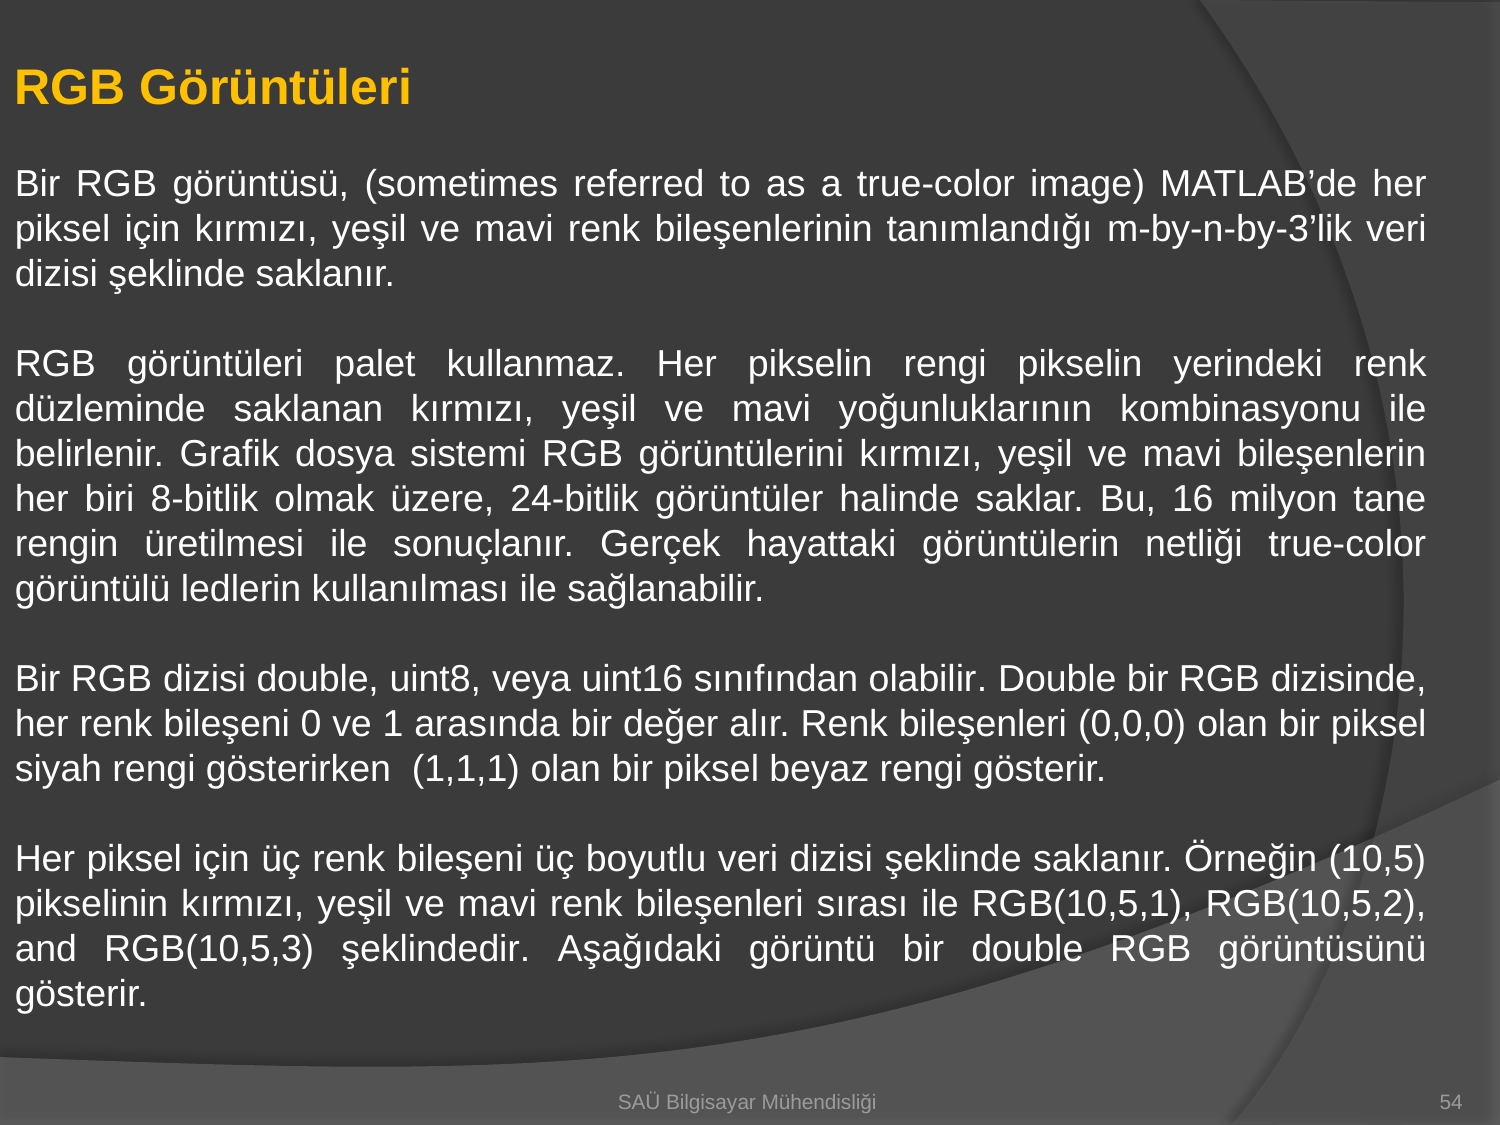

RGB Görüntüleri

Bir RGB görüntüsü, (sometimes referred to as a true-color image) MATLAB’de her piksel için kırmızı, yeşil ve mavi renk bileşenlerinin tanımlandığı m-by-n-by-3’lik veri dizisi şeklinde saklanır.

RGB görüntüleri palet kullanmaz. Her pikselin rengi pikselin yerindeki renk düzleminde saklanan kırmızı, yeşil ve mavi yoğunluklarının kombinasyonu ile belirlenir. Grafik dosya sistemi RGB görüntülerini kırmızı, yeşil ve mavi bileşenlerin her biri 8-bitlik olmak üzere, 24-bitlik görüntüler halinde saklar. Bu, 16 milyon tane rengin üretilmesi ile sonuçlanır. Gerçek hayattaki görüntülerin netliği true-color görüntülü ledlerin kullanılması ile sağlanabilir.

Bir RGB dizisi double, uint8, veya uint16 sınıfından olabilir. Double bir RGB dizisinde, her renk bileşeni 0 ve 1 arasında bir değer alır. Renk bileşenleri (0,0,0) olan bir piksel siyah rengi gösterirken  (1,1,1) olan bir piksel beyaz rengi gösterir.

Her piksel için üç renk bileşeni üç boyutlu veri dizisi şeklinde saklanır. Örneğin (10,5) pikselinin kırmızı, yeşil ve mavi renk bileşenleri sırası ile RGB(10,5,1), RGB(10,5,2), and RGB(10,5,3) şeklindedir. Aşağıdaki görüntü bir double RGB görüntüsünü gösterir.
SAÜ Bilgisayar Mühendisliği
54